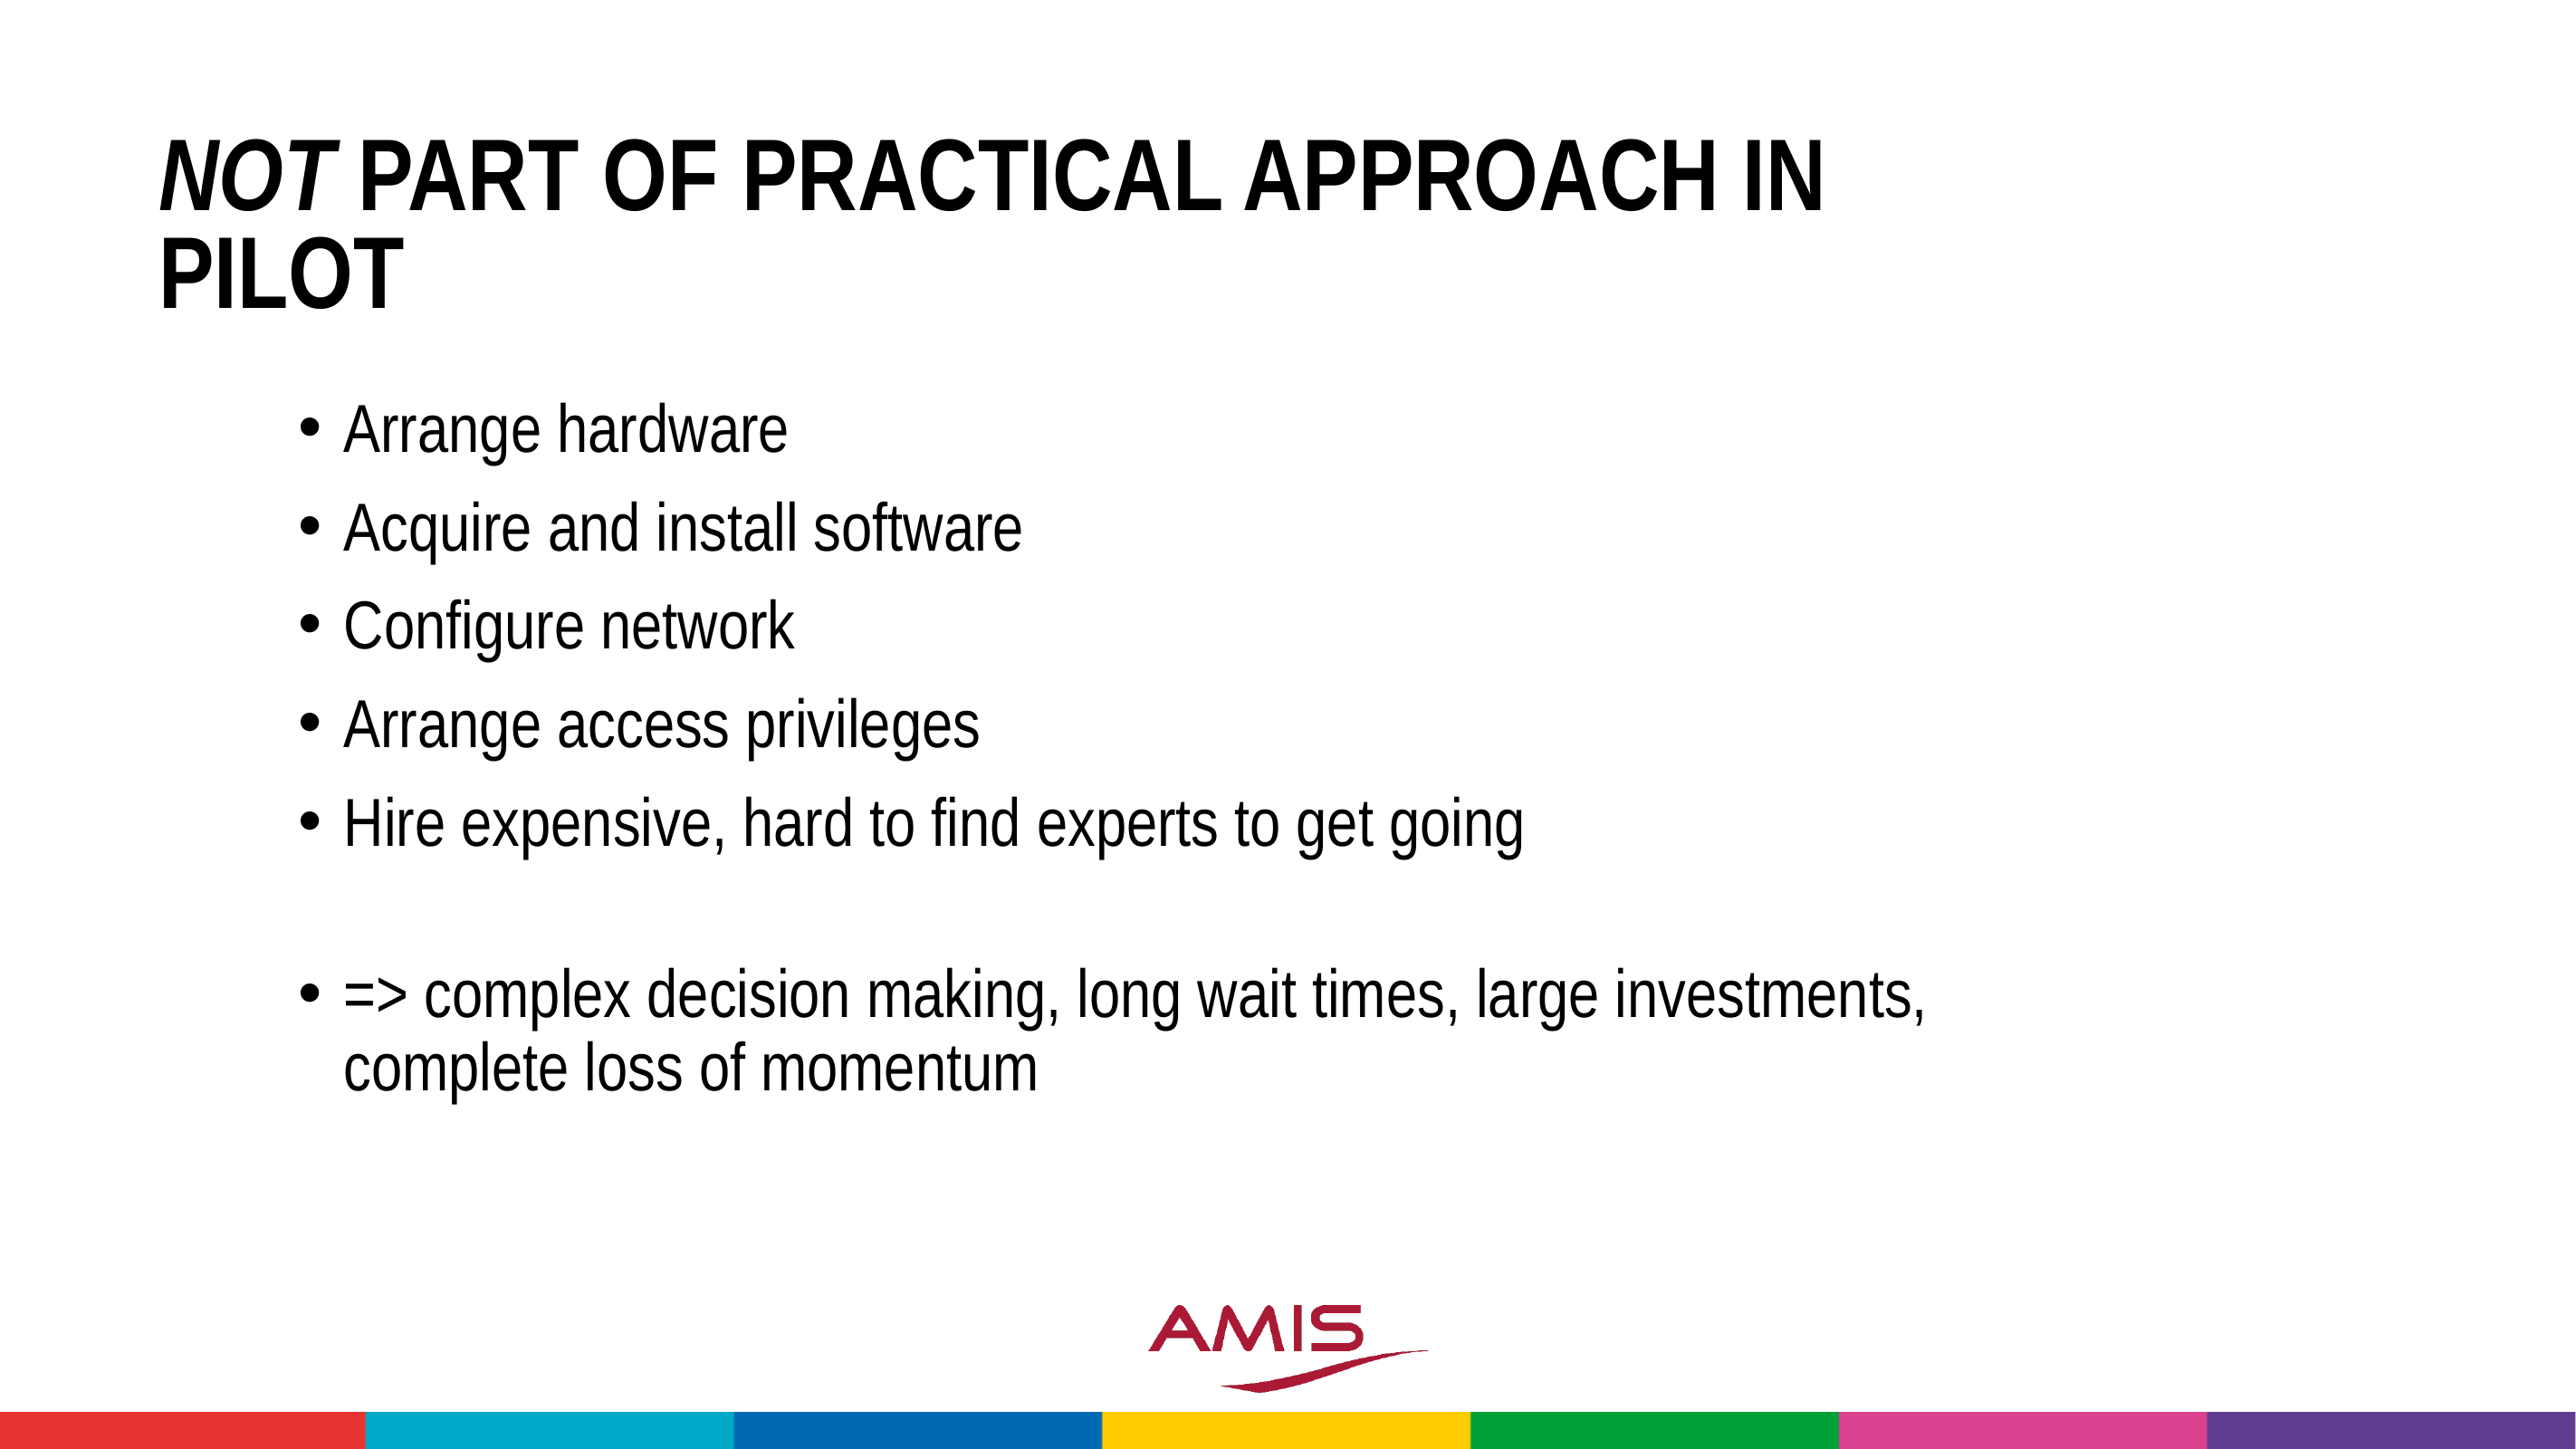

# Not part of Practical Approach in pilot
Arrange hardware
Acquire and install software
Configure network
Arrange access privileges
Hire expensive, hard to find experts to get going
=> complex decision making, long wait times, large investments, complete loss of momentum